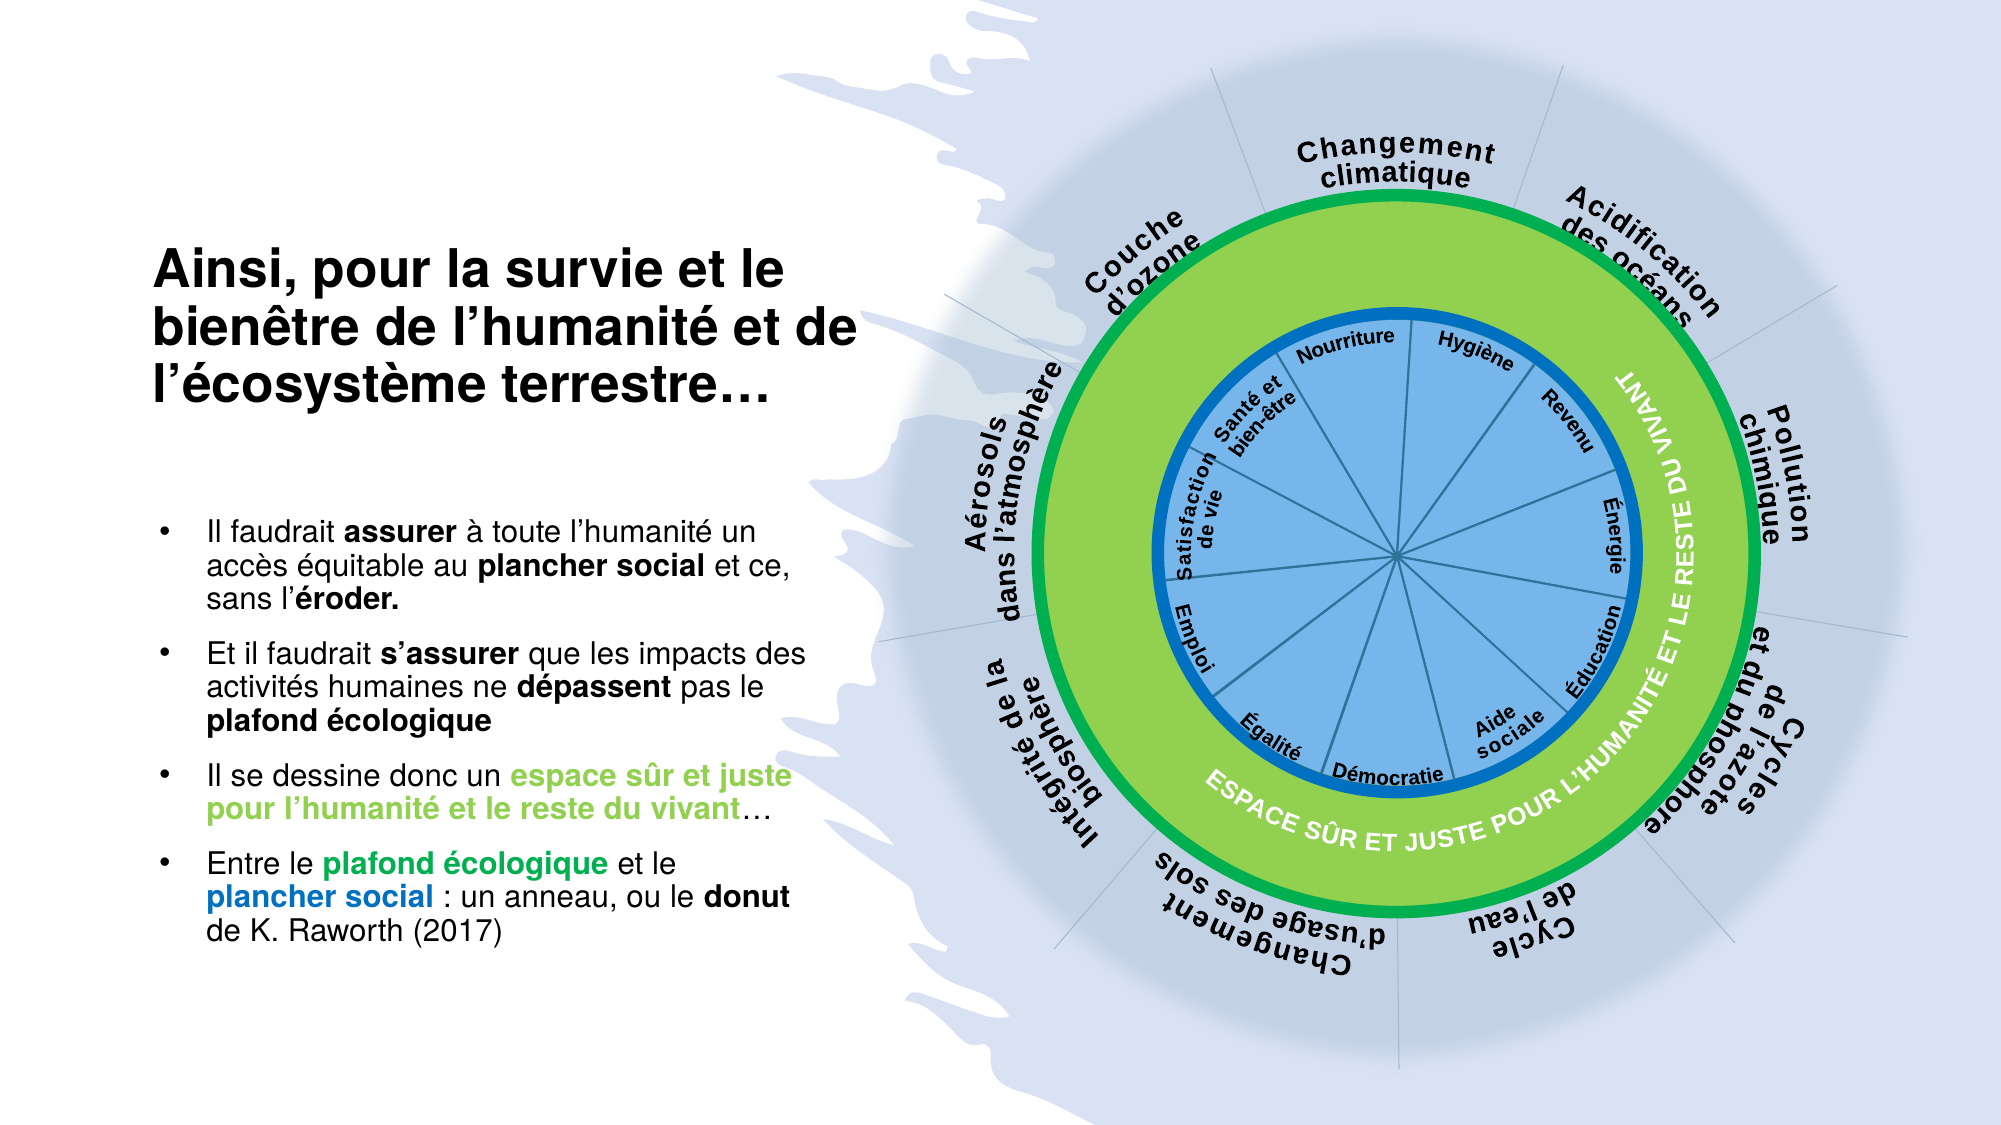

Cycles
de l’azote
et du phosphore
Pollution
chimique
Aérosols
dans l’atmosphère
Changement
climatique
Changement
d’usage des sols
Cycle
de l’eau
Intégrité de la
biosphère
Acidification
des océans
Couche
d’ozone

ESPACE SÛR ET JUSTE POUR L’HUMANITÉ ET LE RESTE DU VIVANT

PLAFOND ECOLOGIQUE

ESPACE SÛR ET JUSTE POUR L’HUMANITÉ ET LE RESTE DU VIVANT

FONDEMENT SOCIAL

Hygiène
Revenu
Énergie
Éducation
Égalité
Démocratie
Emploi
Nourriture
Aide
 sociale
Satisfaction
de vie
Santé et
bien-être
# Ainsi, pour la survie et le bienêtre de l’humanité et de l’écosystème terrestre…

Il faudrait assurer à toute l’humanité un accès équitable au plancher social et ce, sans l’éroder.
Et il faudrait s’assurer que les impacts des activités humaines ne dépassent pas le plafond écologique
Il se dessine donc un espace sûr et juste pour l’humanité et le reste du vivant…
Entre le plafond écologique et le
plancher social : un anneau, ou le donut de K. Raworth (2017)